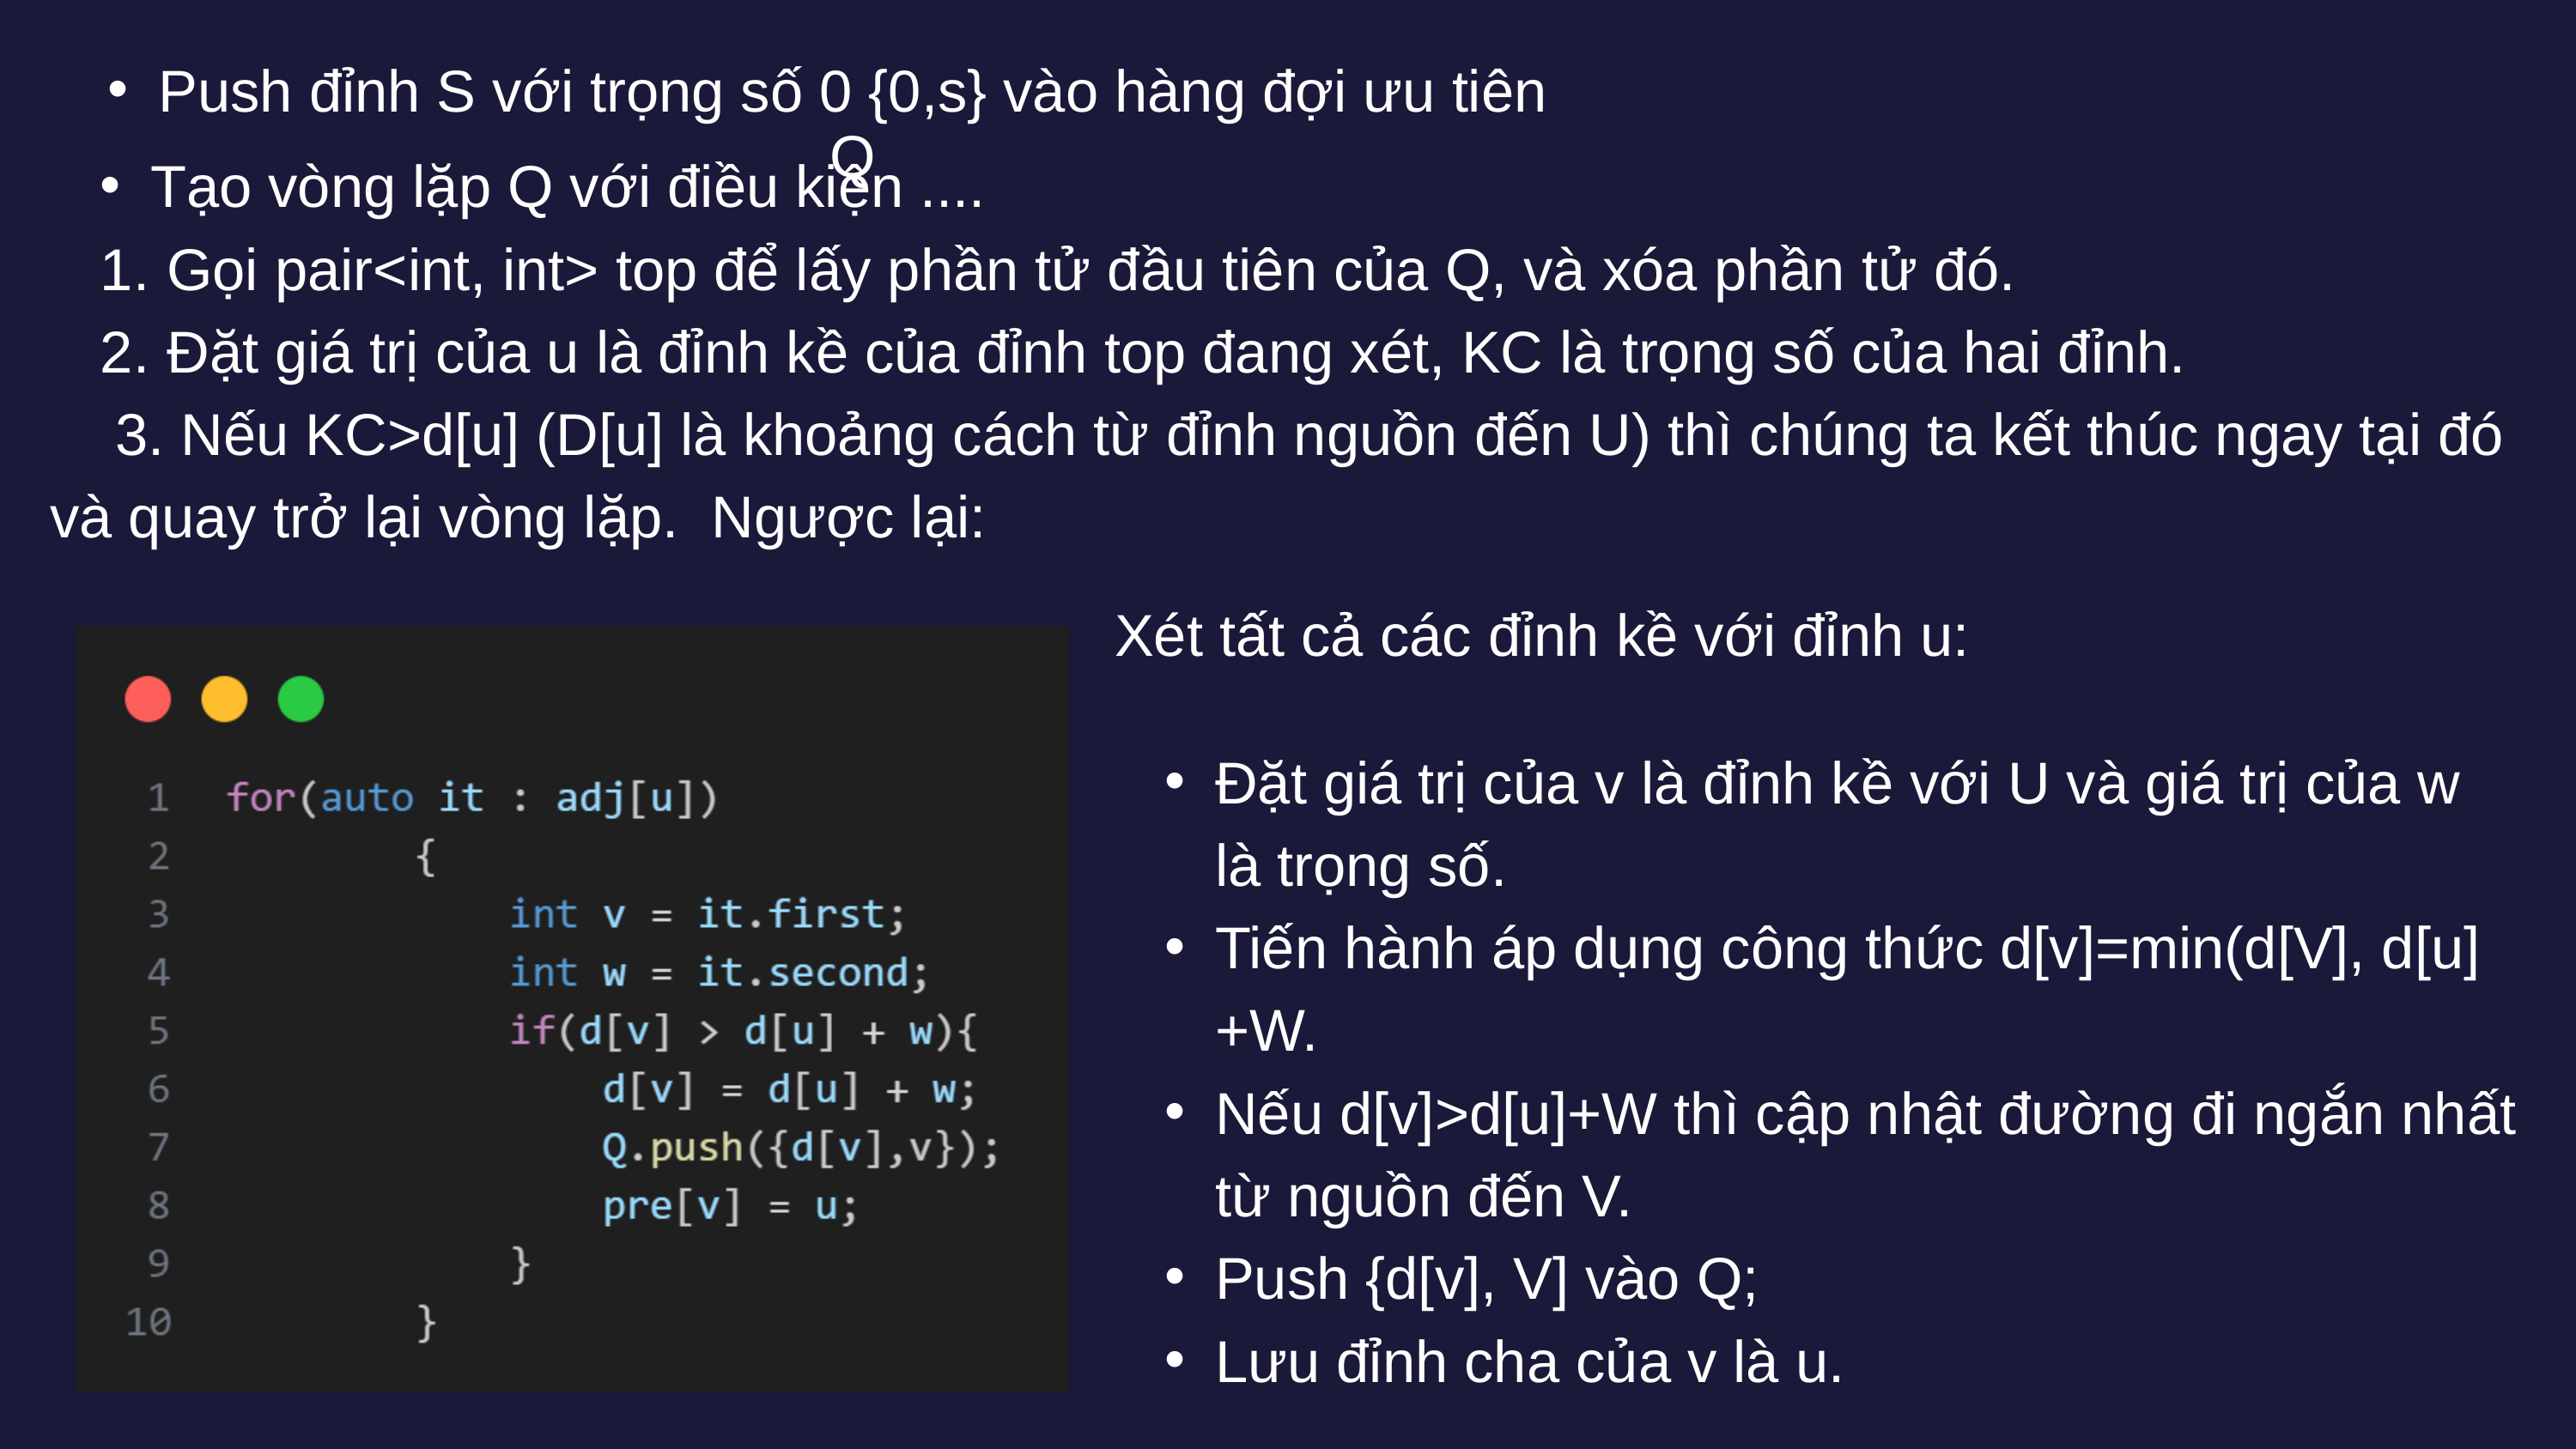

Push đỉnh S với trọng số 0 {0,s} vào hàng đợi ưu tiên Q

Tạo vòng lặp Q với điều kiện ....
 Gọi pair<int, int> top để lấy phần tử đầu tiên của Q, và xóa phần tử đó.
 Đặt giá trị của u là đỉnh kề của đỉnh top đang xét, KC là trọng số của hai đỉnh.
    3. Nếu KC>d[u] (D[u] là khoảng cách từ đỉnh nguồn đến U) thì chúng ta kết thúc ngay tại đó và quay trở lại vòng lặp.  Ngược lại:
Xét tất cả các đỉnh kề với đỉnh u:

Đặt giá trị của v là đỉnh kề với U và giá trị của w là trọng số.
Tiến hành áp dụng công thức d[v]=min(d[V], d[u]+W.
Nếu d[v]>d[u]+W thì cập nhật đường đi ngắn nhất từ nguồn đến V.
Push {d[v], V] vào Q;
Lưu đỉnh cha của v là u.